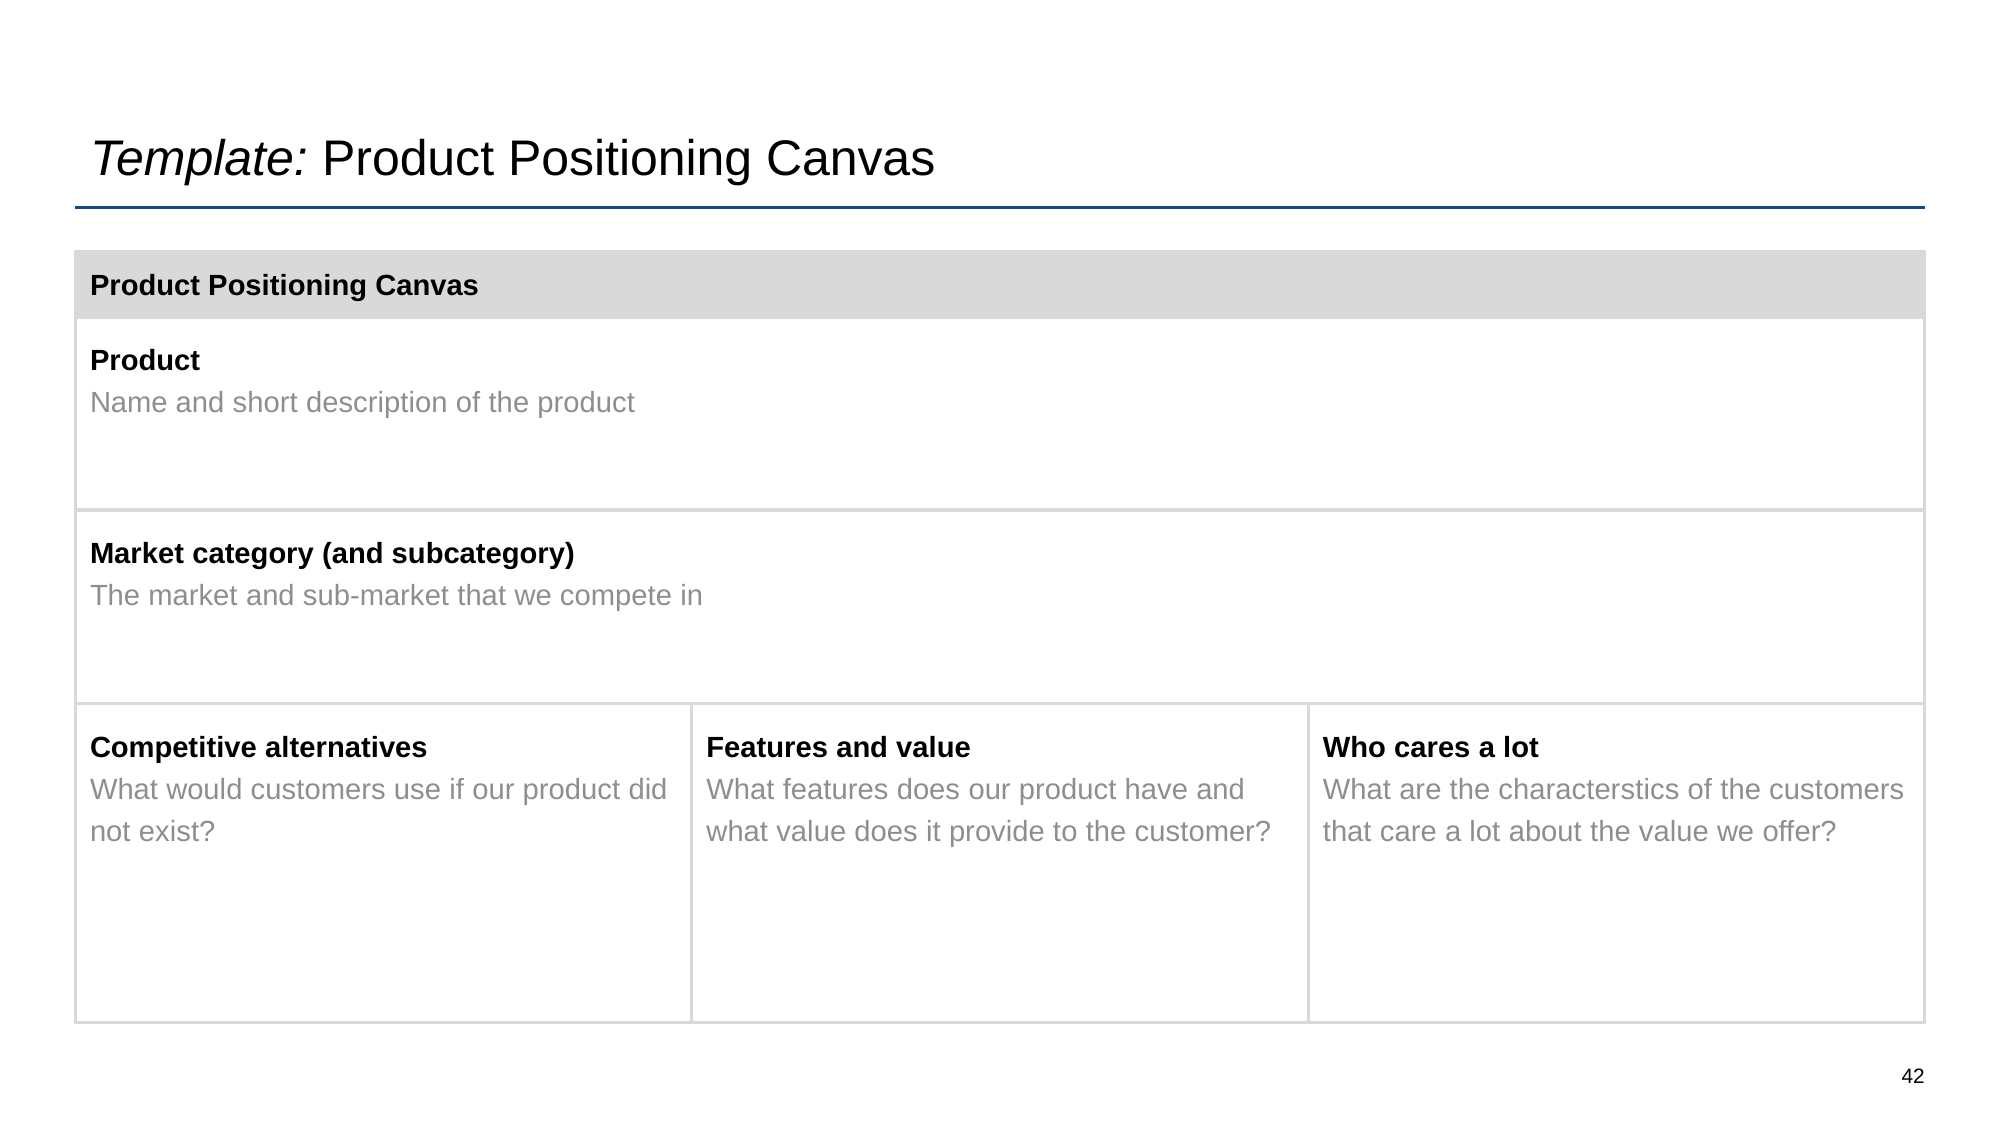

# Template: Product Positioning Canvas
Product Positioning Canvas
Product
Name and short description of the product
Market category (and subcategory)
The market and sub-market that we compete in
Competitive alternatives
What would customers use if our product did not exist?
Features and value
What features does our product have and what value does it provide to the customer?
Who cares a lot
What are the characterstics of the customers that care a lot about the value we offer?